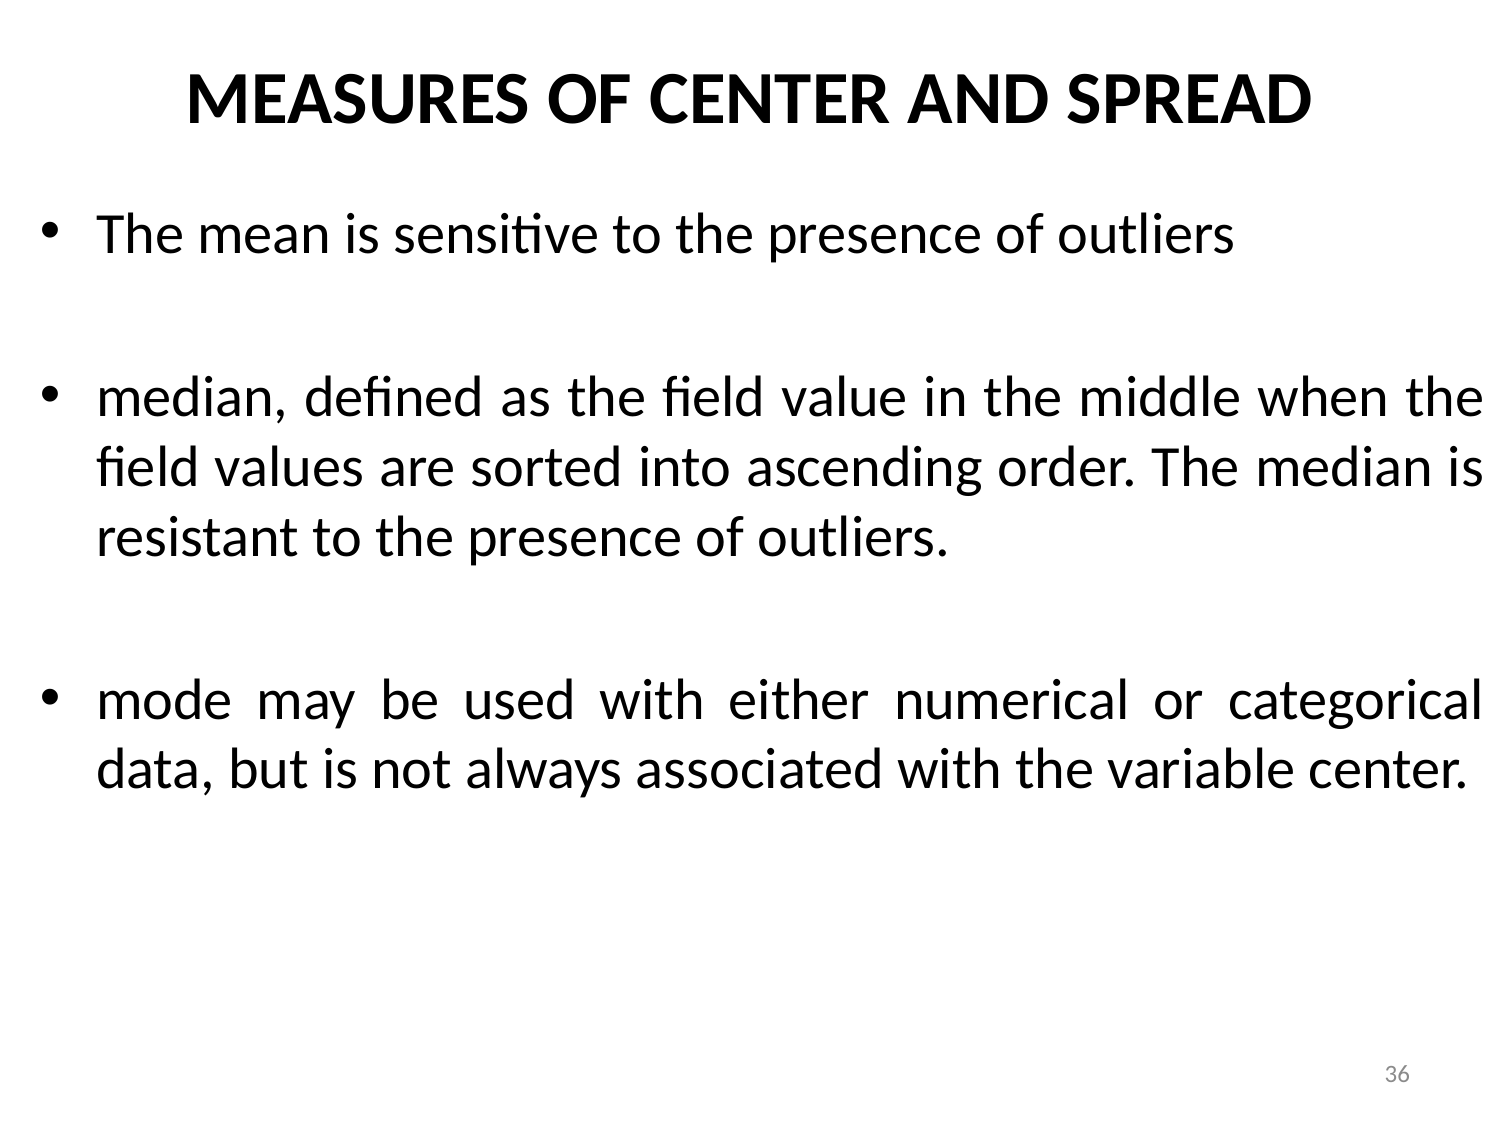

# MEASURES OF CENTER AND SPREAD
The mean is sensitive to the presence of outliers

median, defined as the field value in the middle when the field values are sorted into ascending order. The median is resistant to the presence of outliers.

mode may be used with either numerical or categorical data, but is not always associated with the variable center.

36